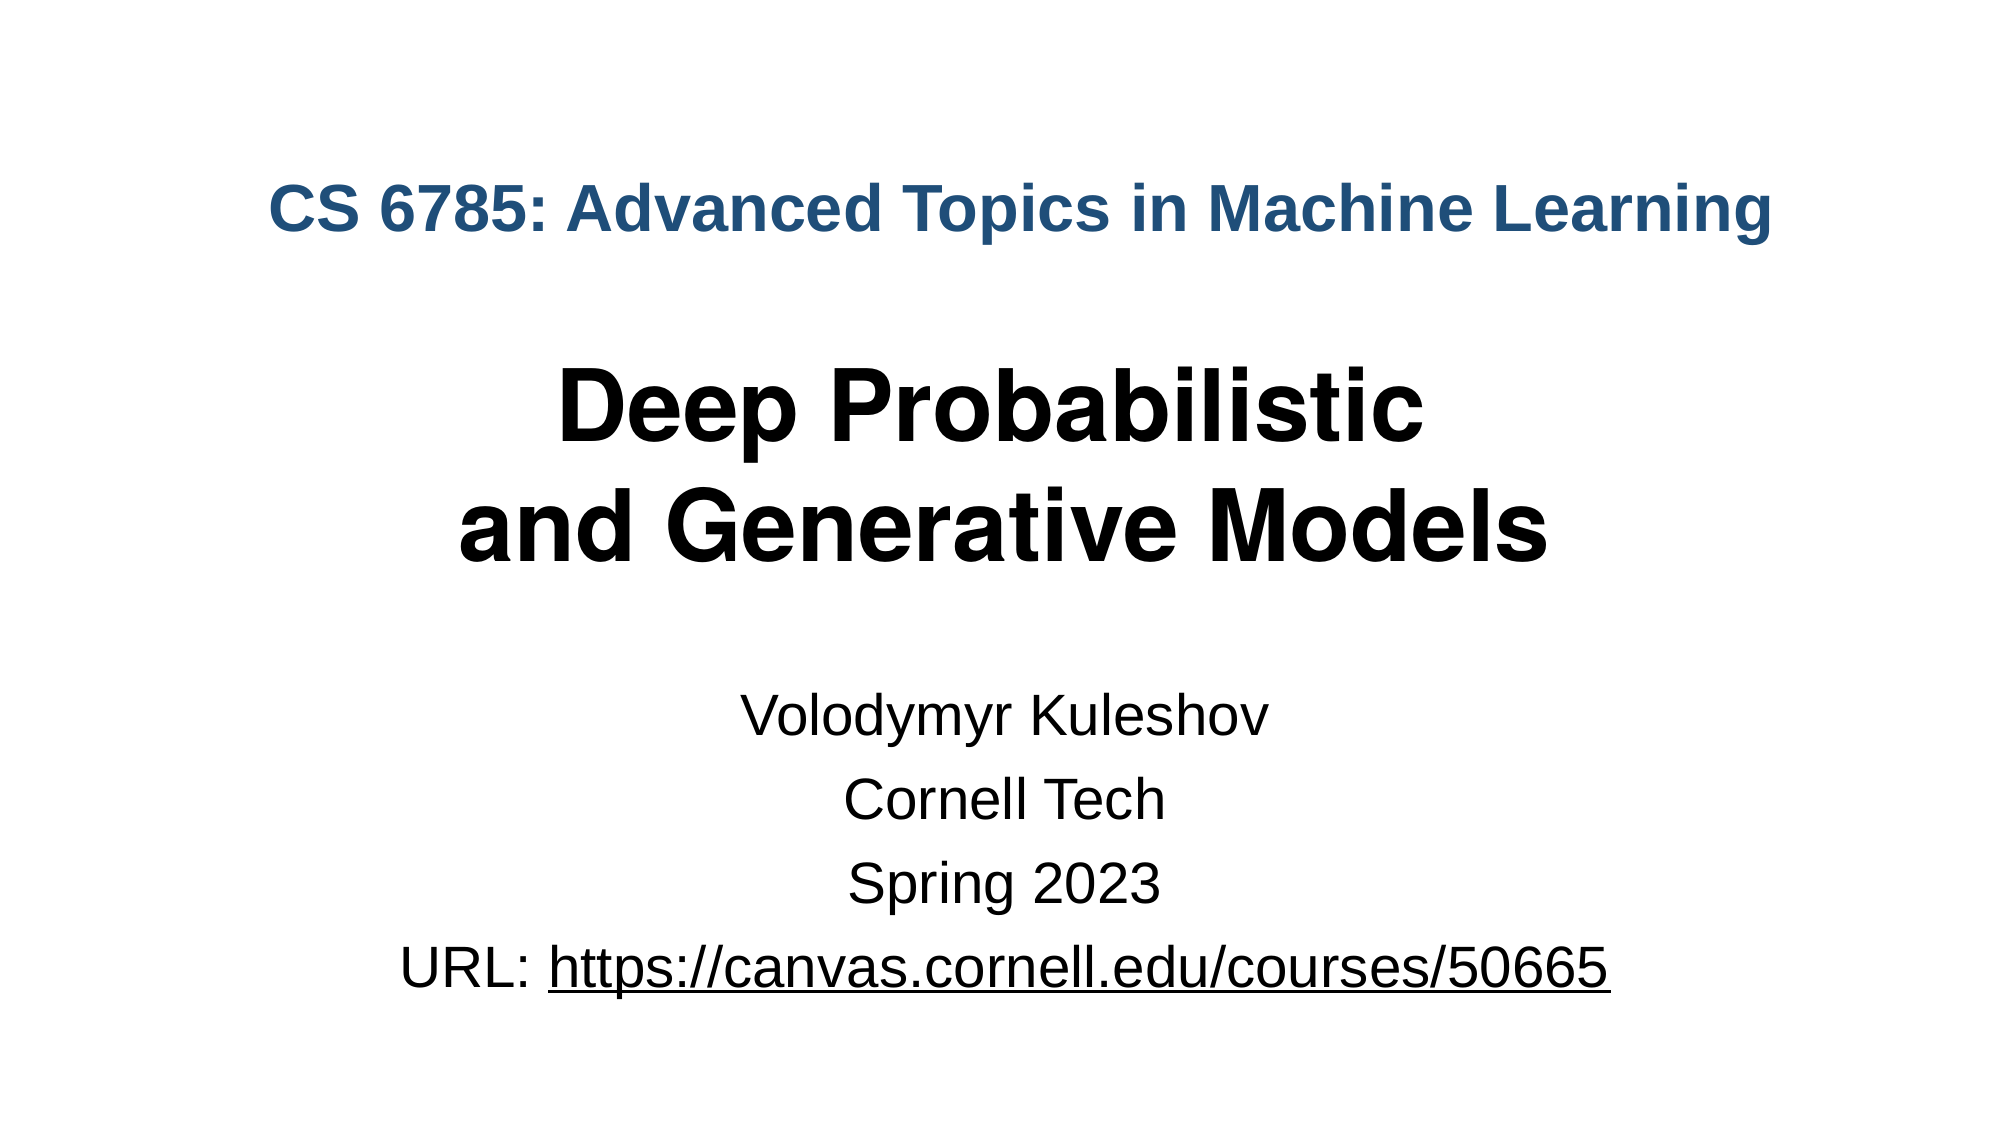

# CS 6785: Advanced Topics in Machine Learning
Deep Probabilistic
and Generative Models
Volodymyr Kuleshov
Cornell Tech
Spring 2023
URL: https://canvas.cornell.edu/courses/50665